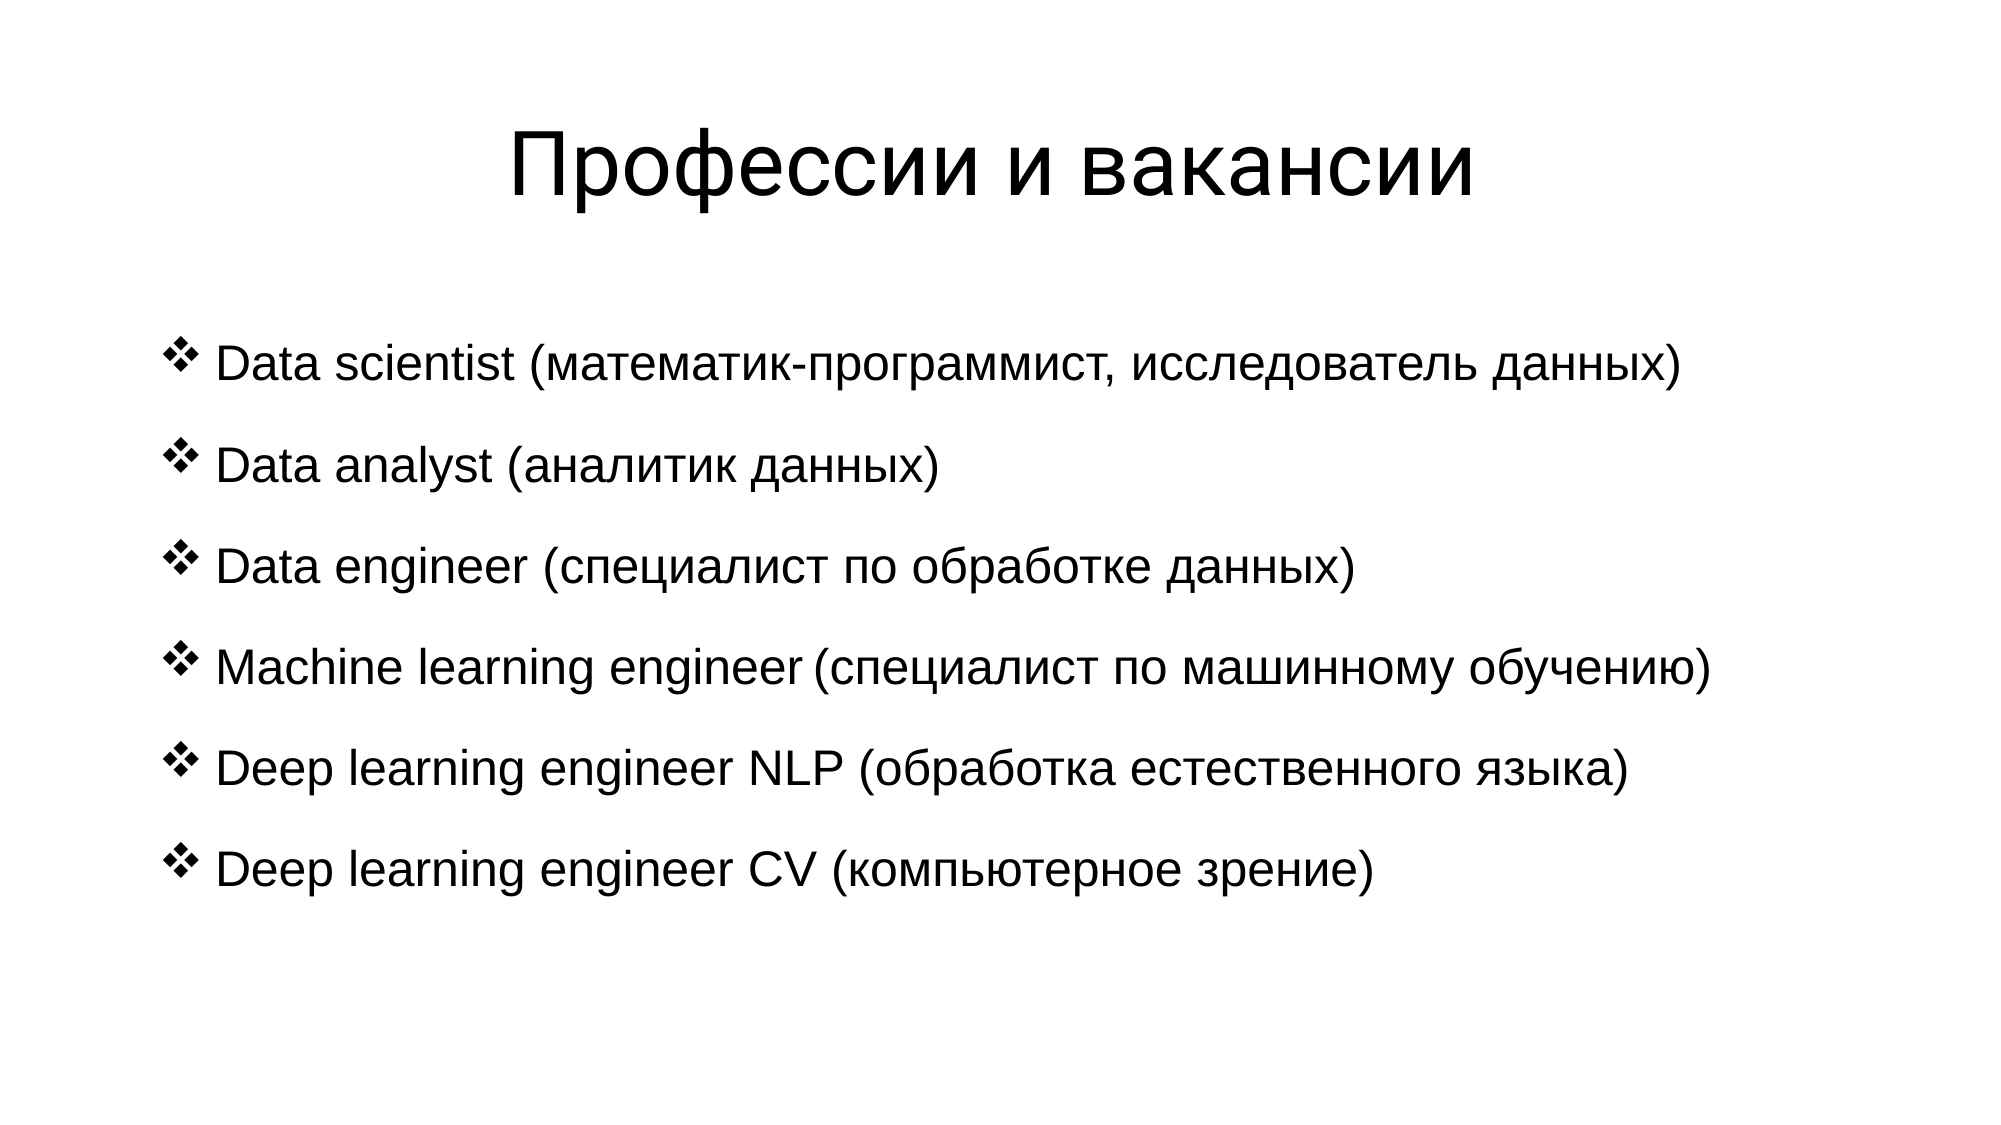

Профессии и вакансии
Data scientist (математик-программист, исследователь данных)
Data analyst (аналитик данных)
Data engineer (специалист по обработке данных)
Machine learning engineer (специалист по машинному обучению)
Deep learning engineer NLP (обработка естественного языка)
Deep learning engineer CV (компьютерное зрение)